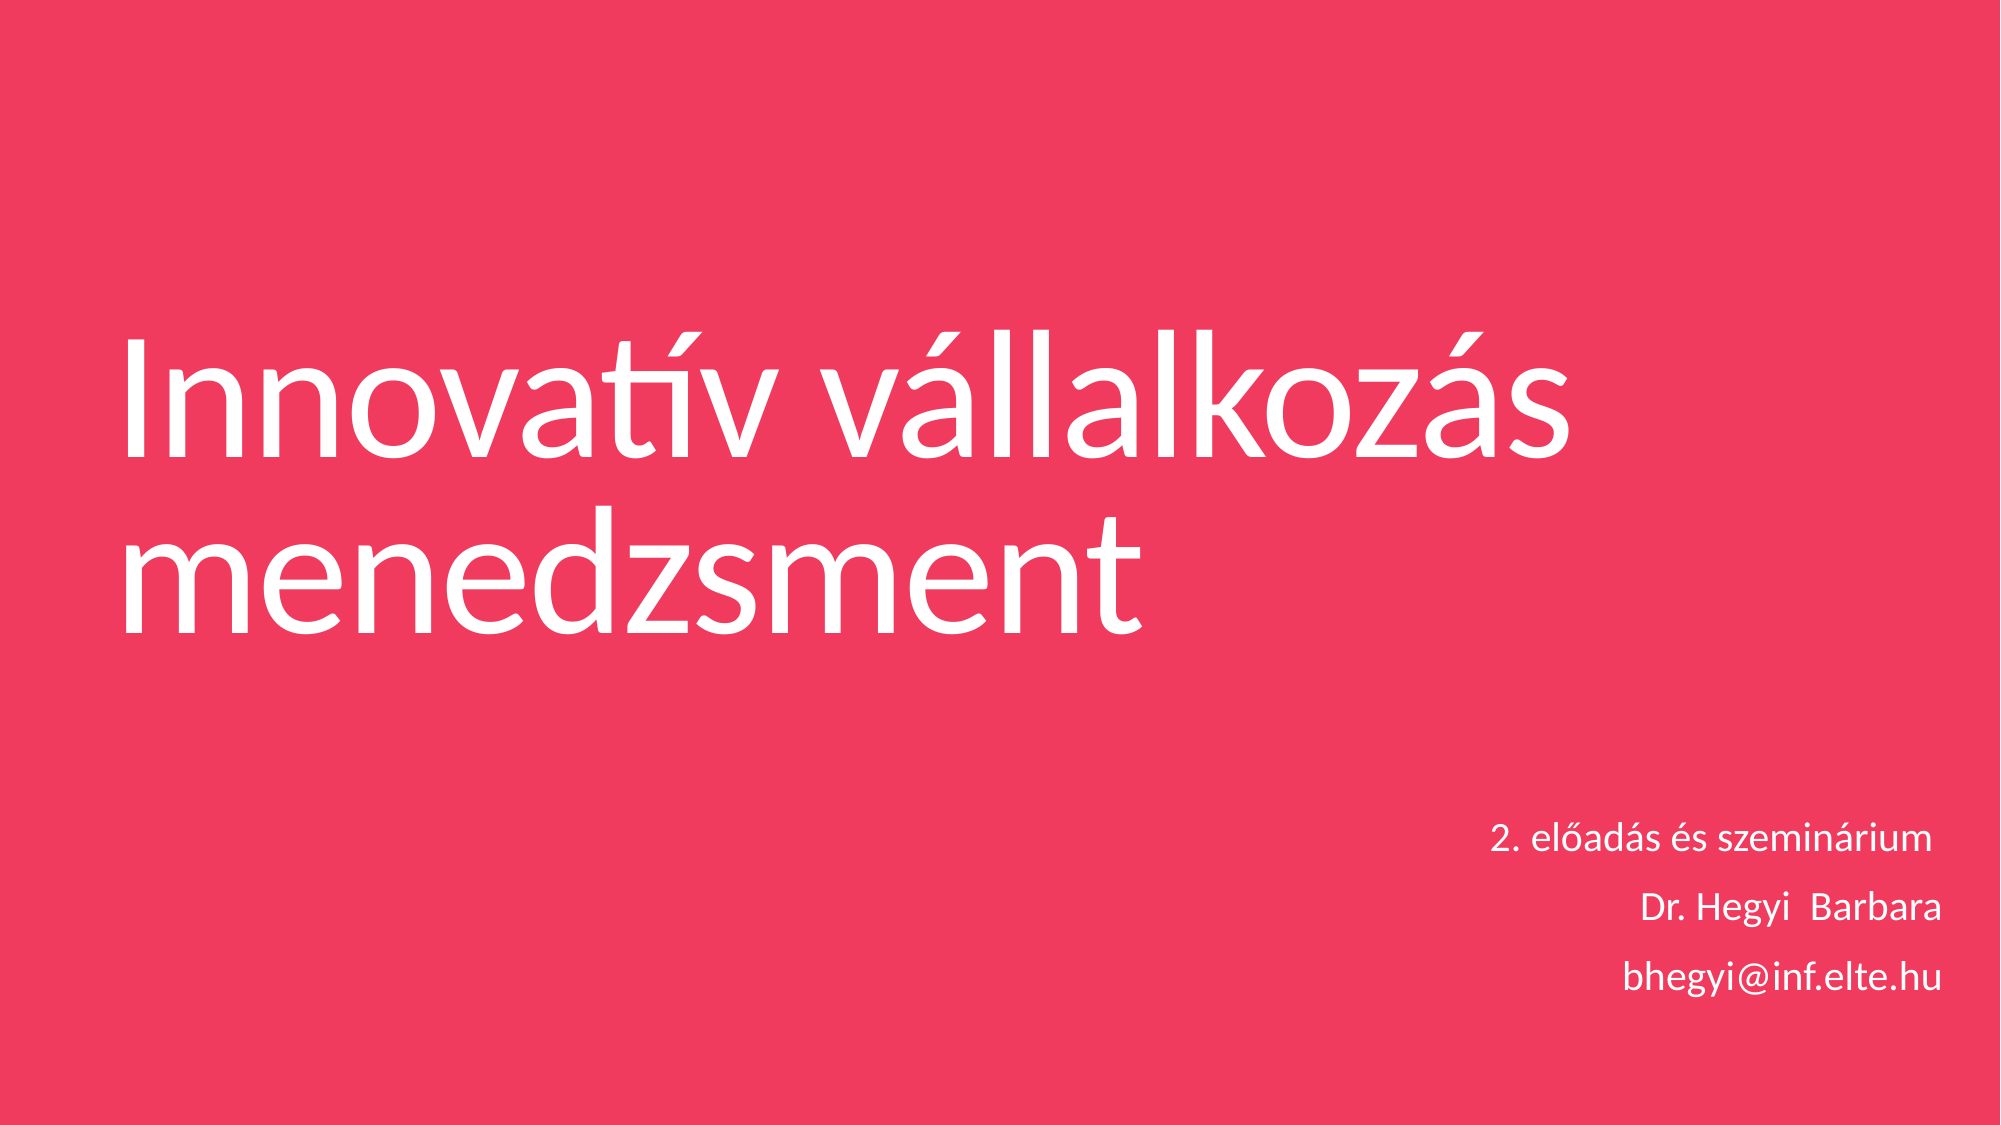

# Innovatív vállalkozás menedzsment
2. előadás és szeminárium
Dr. Hegyi  Barbara
bhegyi@inf.elte.hu